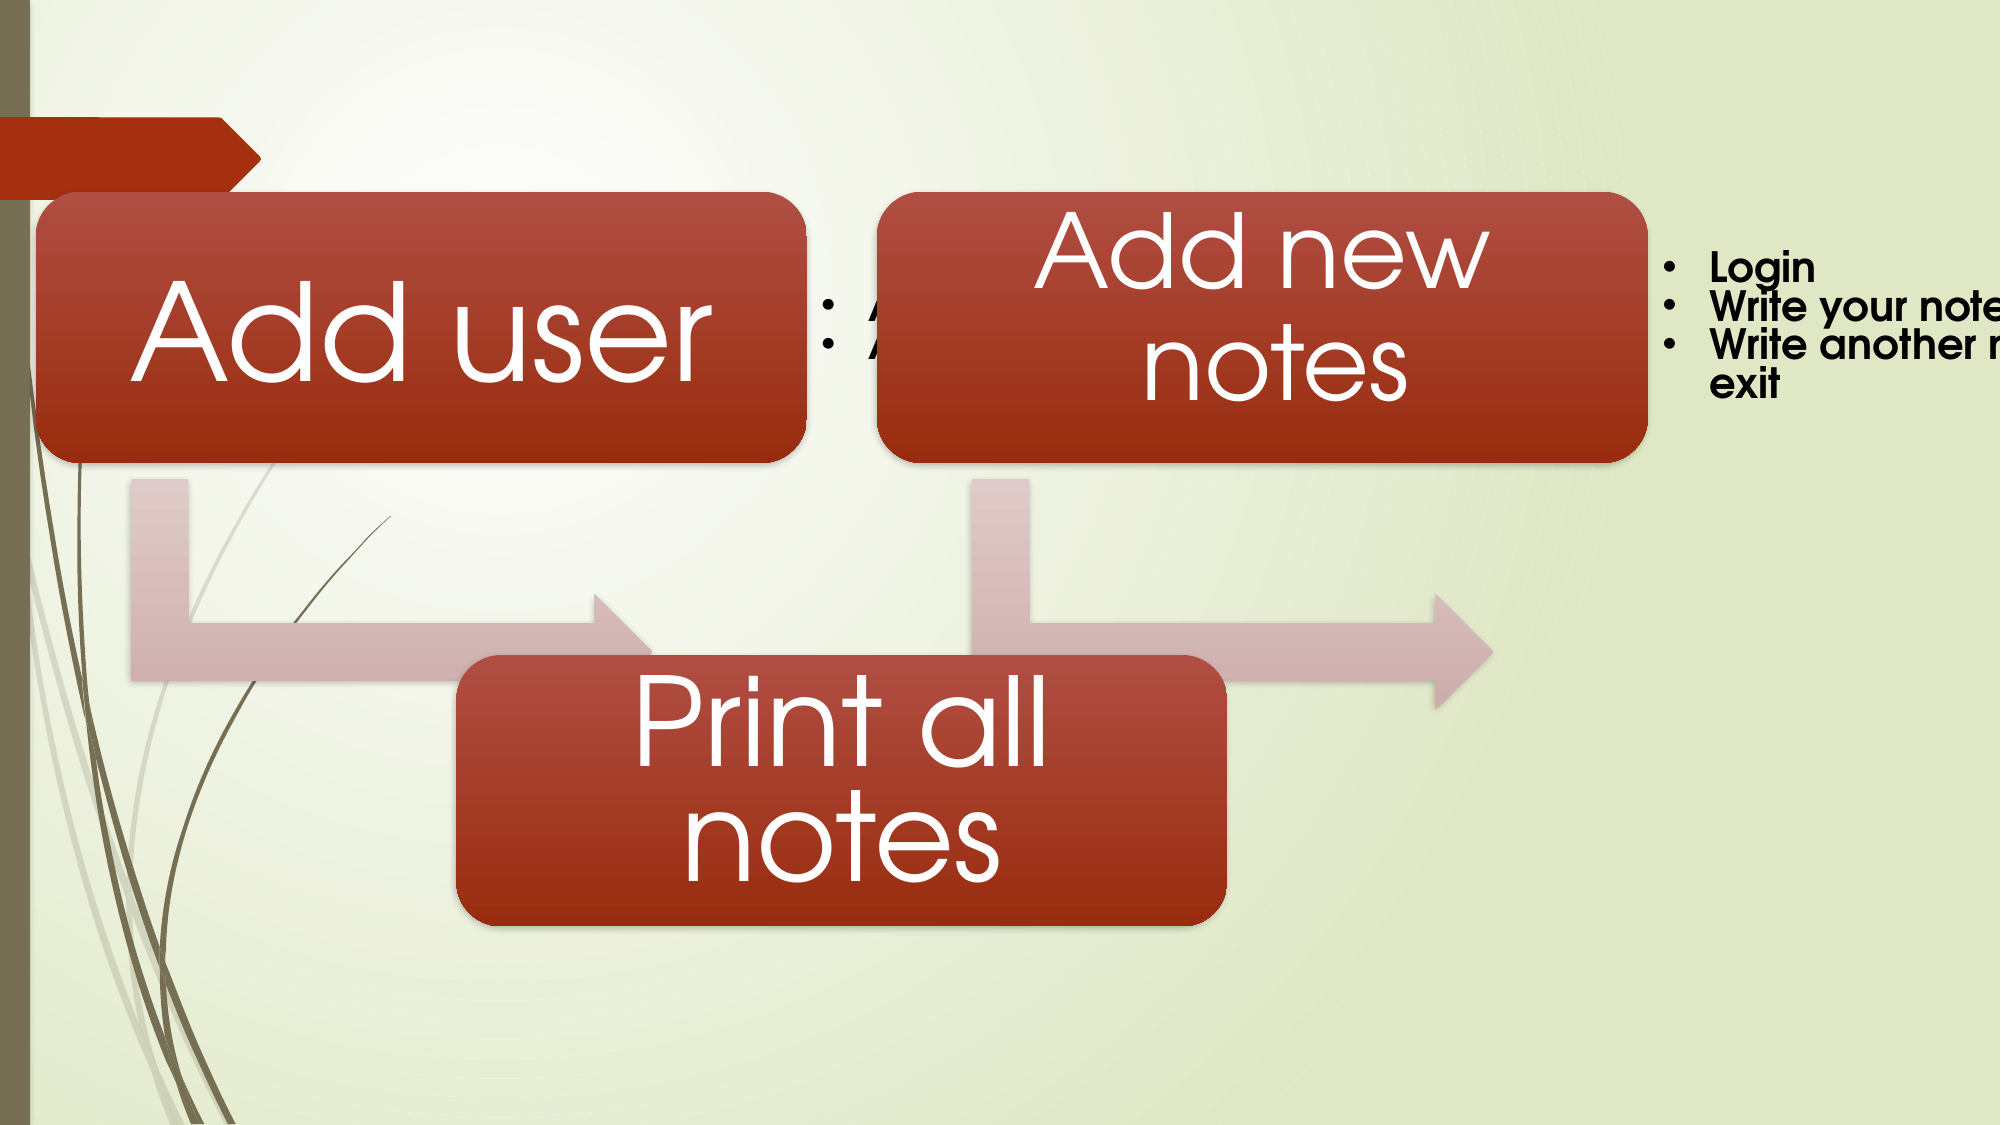

Print all notes
Add user
Add password
Add full name
Login
Write your note
Login